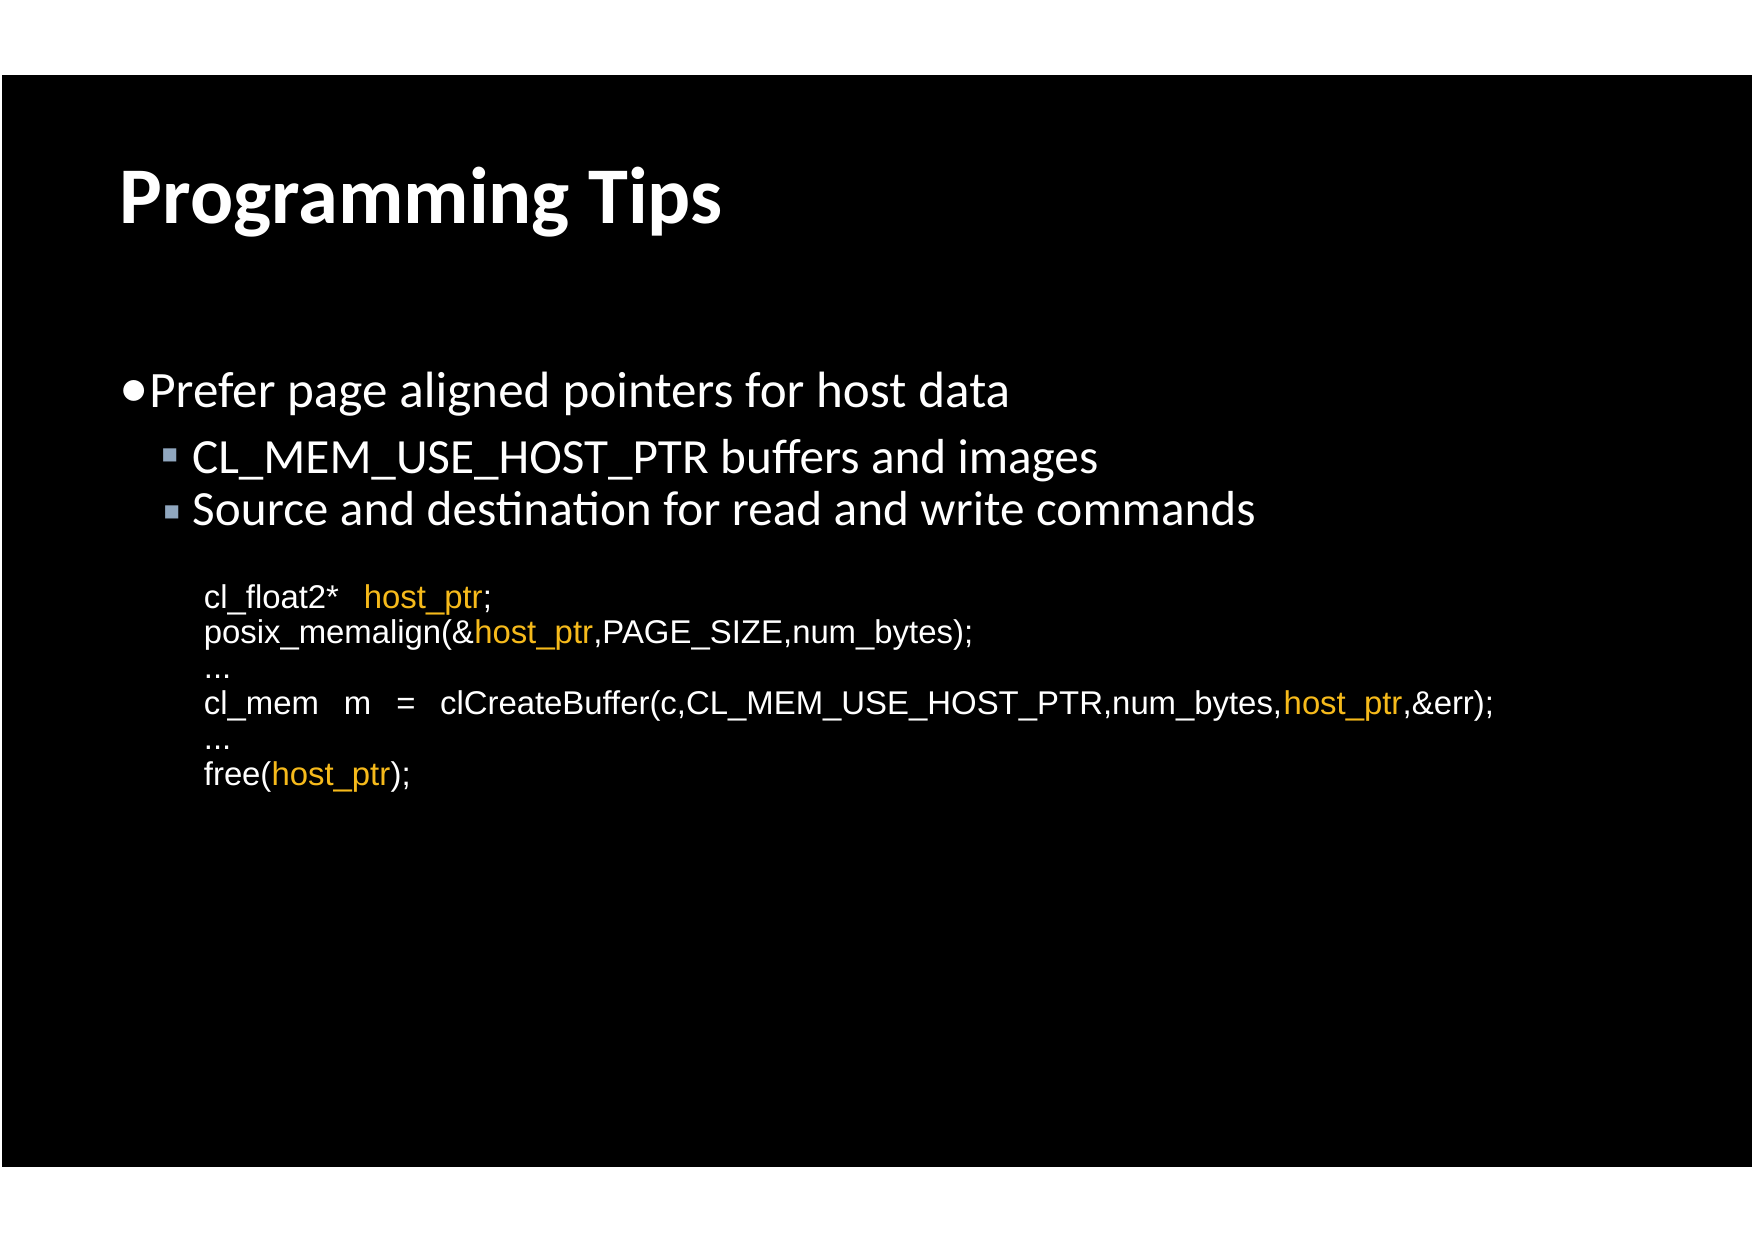

Programming Tips

•Prefer page aligned pointers for host data
CL_MEM_USE_HOST_PTR buffers and images
Source and destination for read and write commands

■
■

cl_float2*   host_ptr;
posix_memalign(&host_ptr,PAGE_SIZE,num_bytes);
...
cl_mem   m   =   clCreateBuffer(c,CL_MEM_USE_HOST_PTR,num_bytes,host_ptr,&err);
...
free(host_ptr);